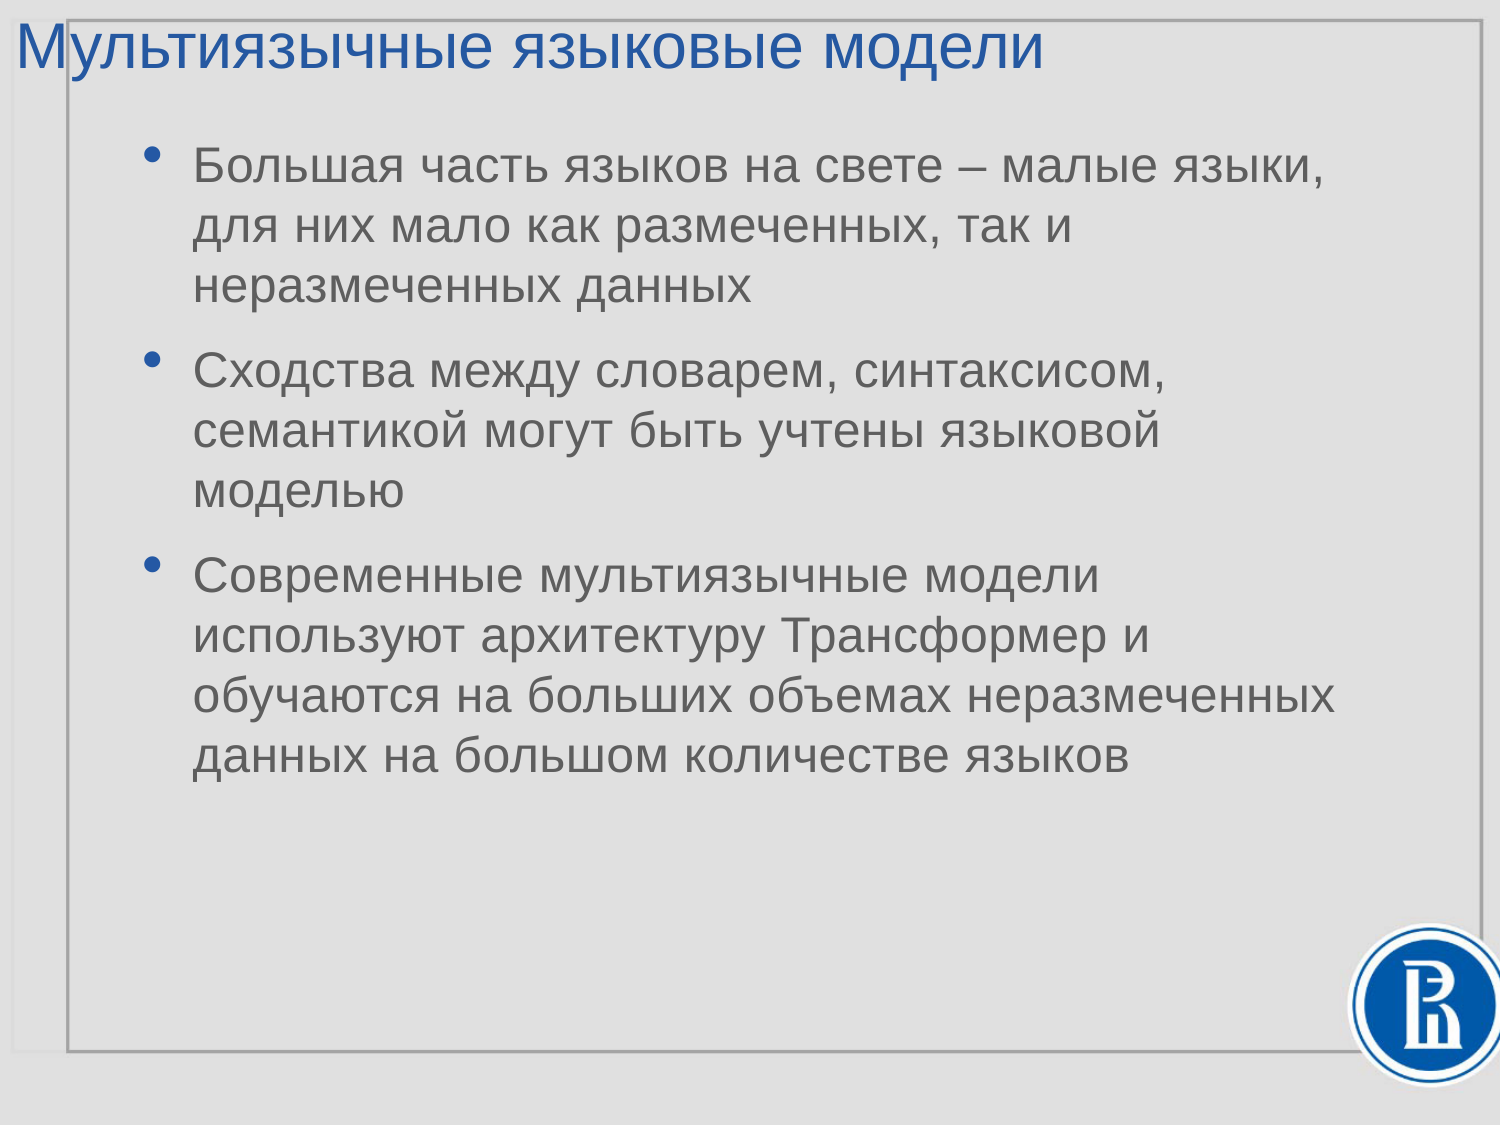

# Мультиязычные языковые модели
Большая часть языков на свете – малые языки, для них мало как размеченных, так и неразмеченных данных
Сходства между словарем, синтаксисом, семантикой могут быть учтены языковой моделью
Современные мультиязычные модели используют архитектуру Трансформер и обучаются на больших объемах неразмеченных данных на большом количестве языков